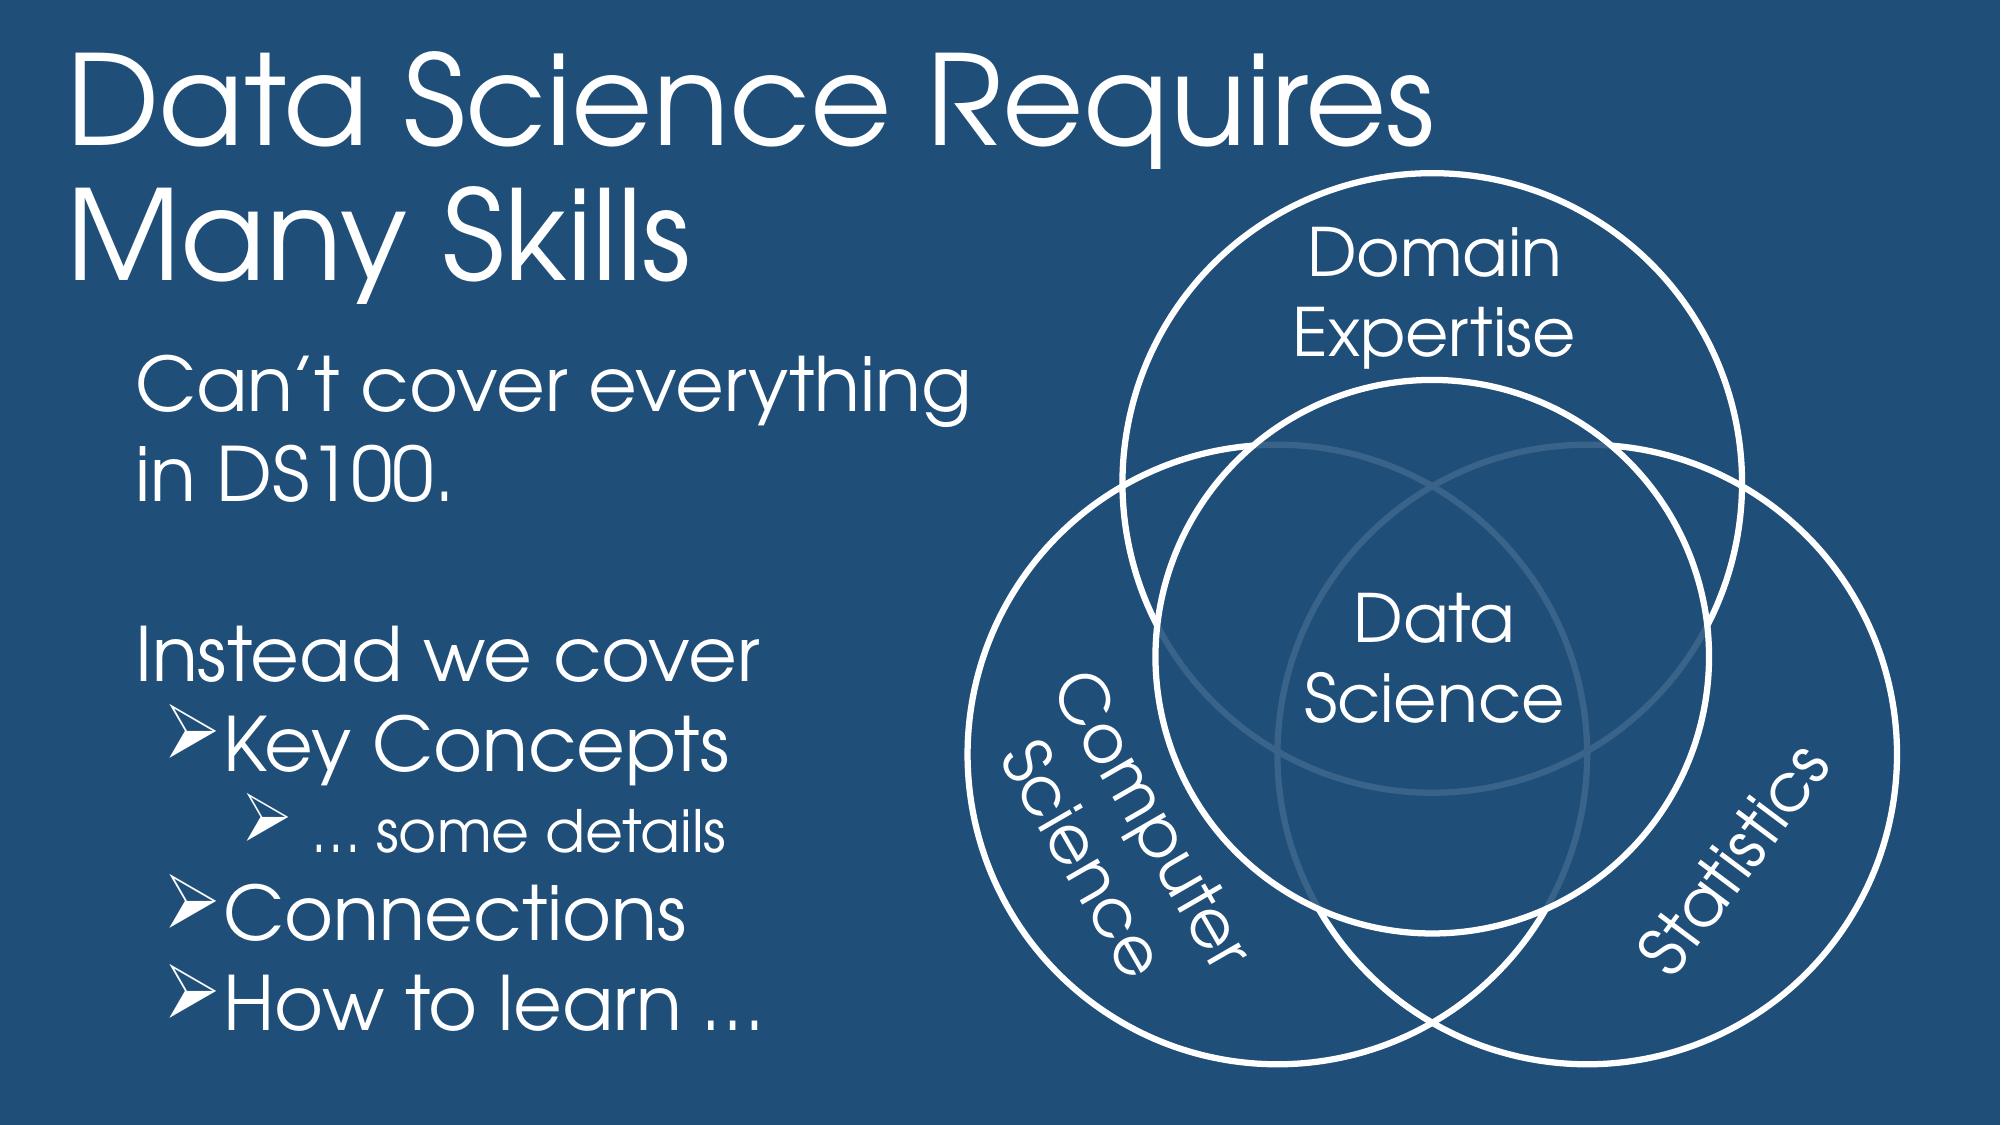

# Data Science Requires Many Skills

Domain
Expertise
Can’t cover everything
in DS100.

Instead we cover
Key Concepts
 … some details
Connections
How to learn …

Computer
Science

Statistics
Data
Science